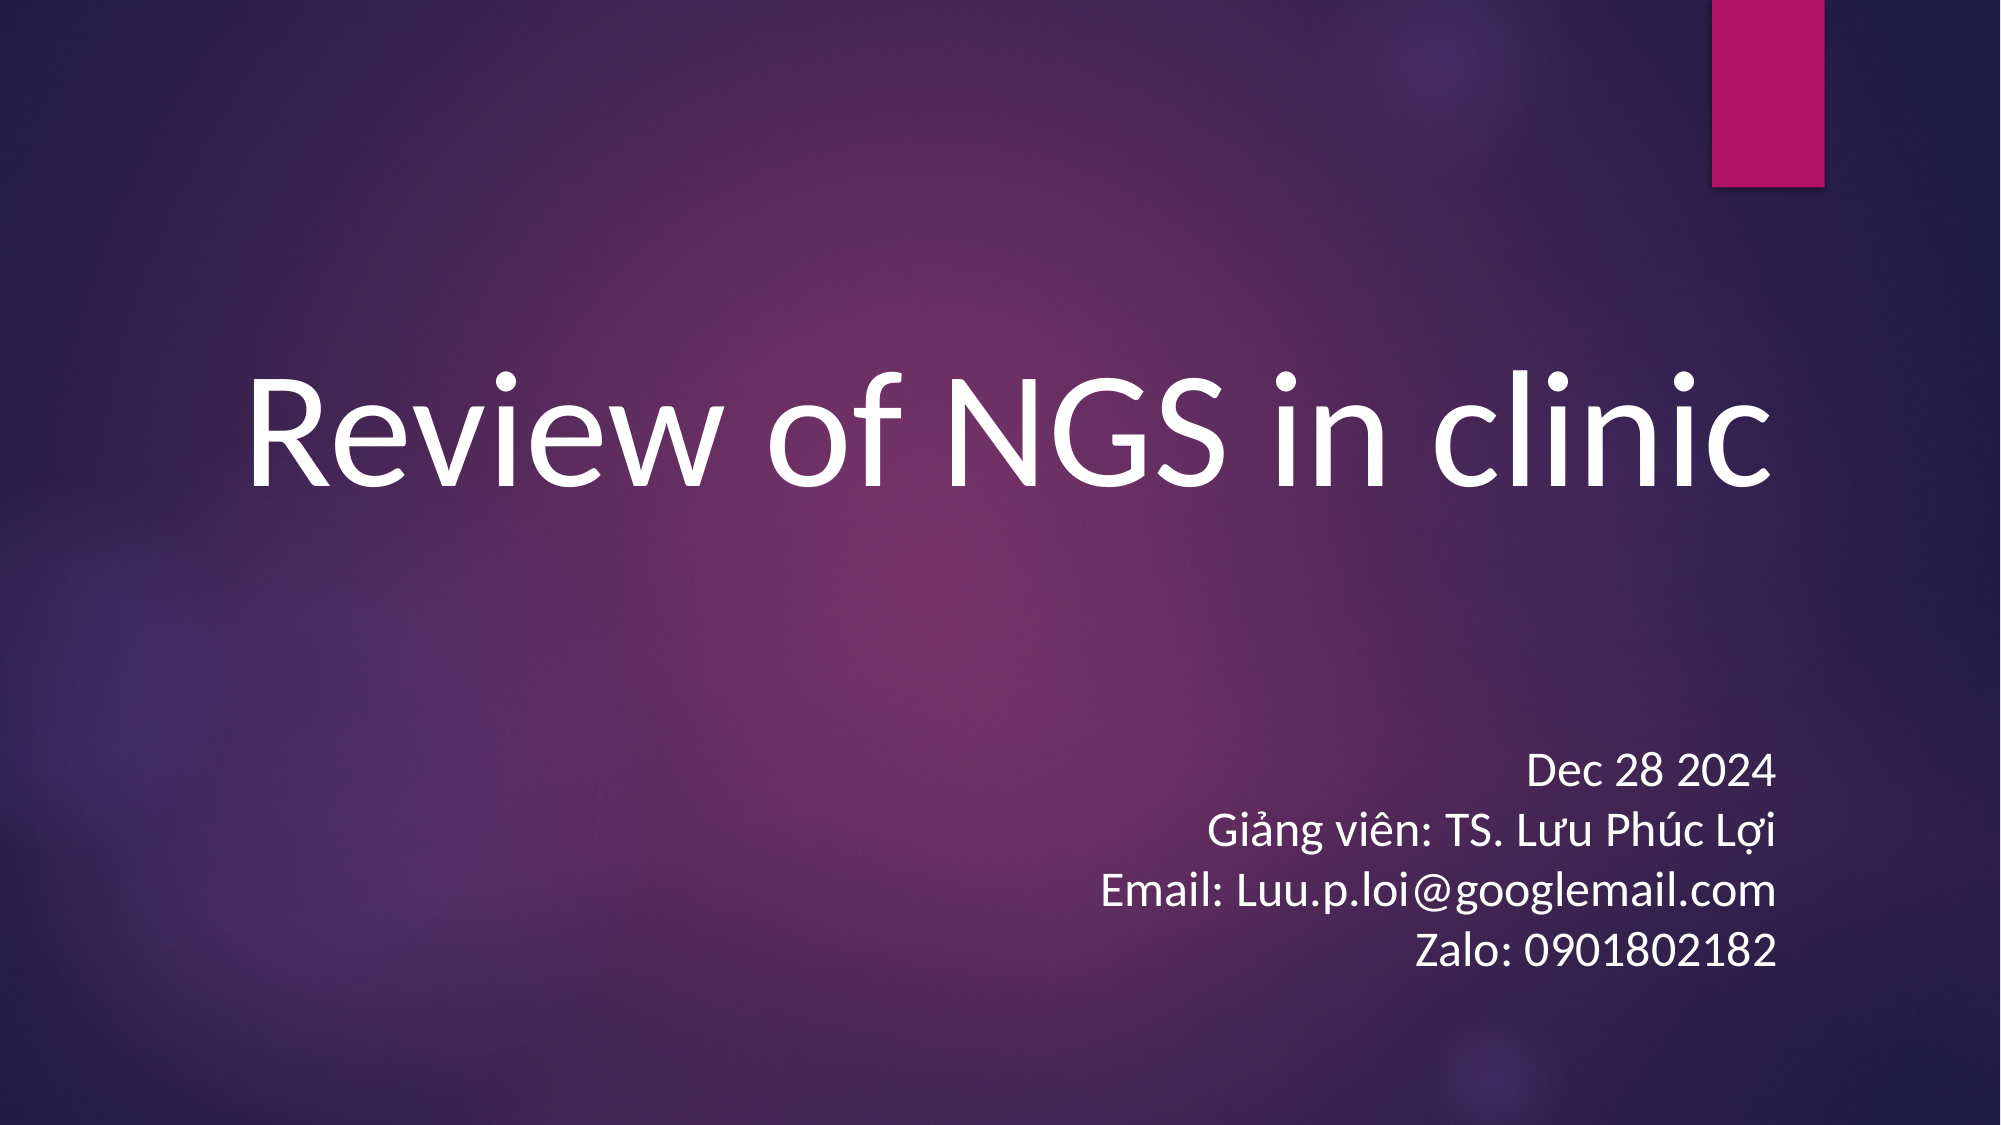

Review of NGS in clinic
Dec 28 2024
Giảng viên: TS. Lưu Phúc Lợi
Email: Luu.p.loi@googlemail.com
Zalo: 0901802182